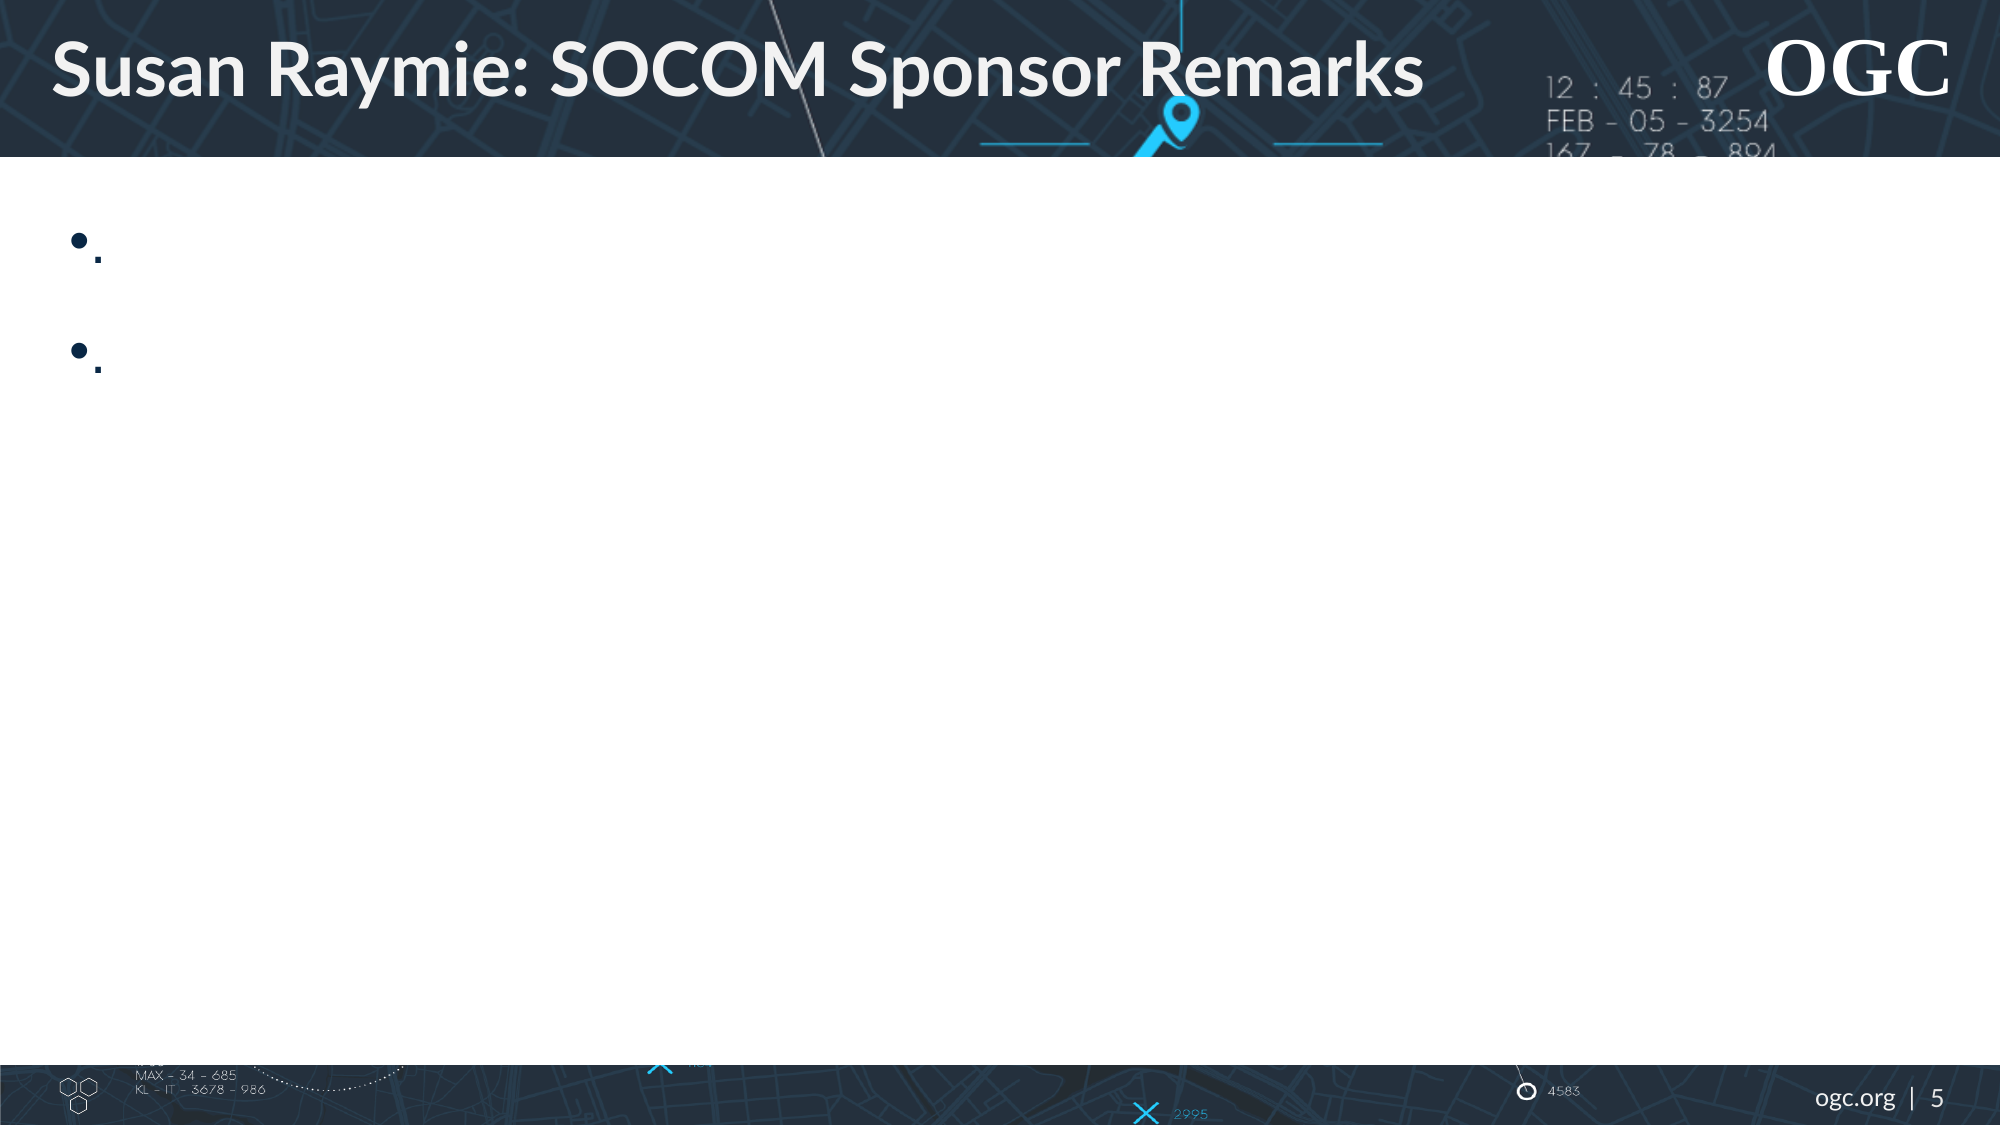

# Susan Raymie: SOCOM Sponsor Remarks
.
.
5